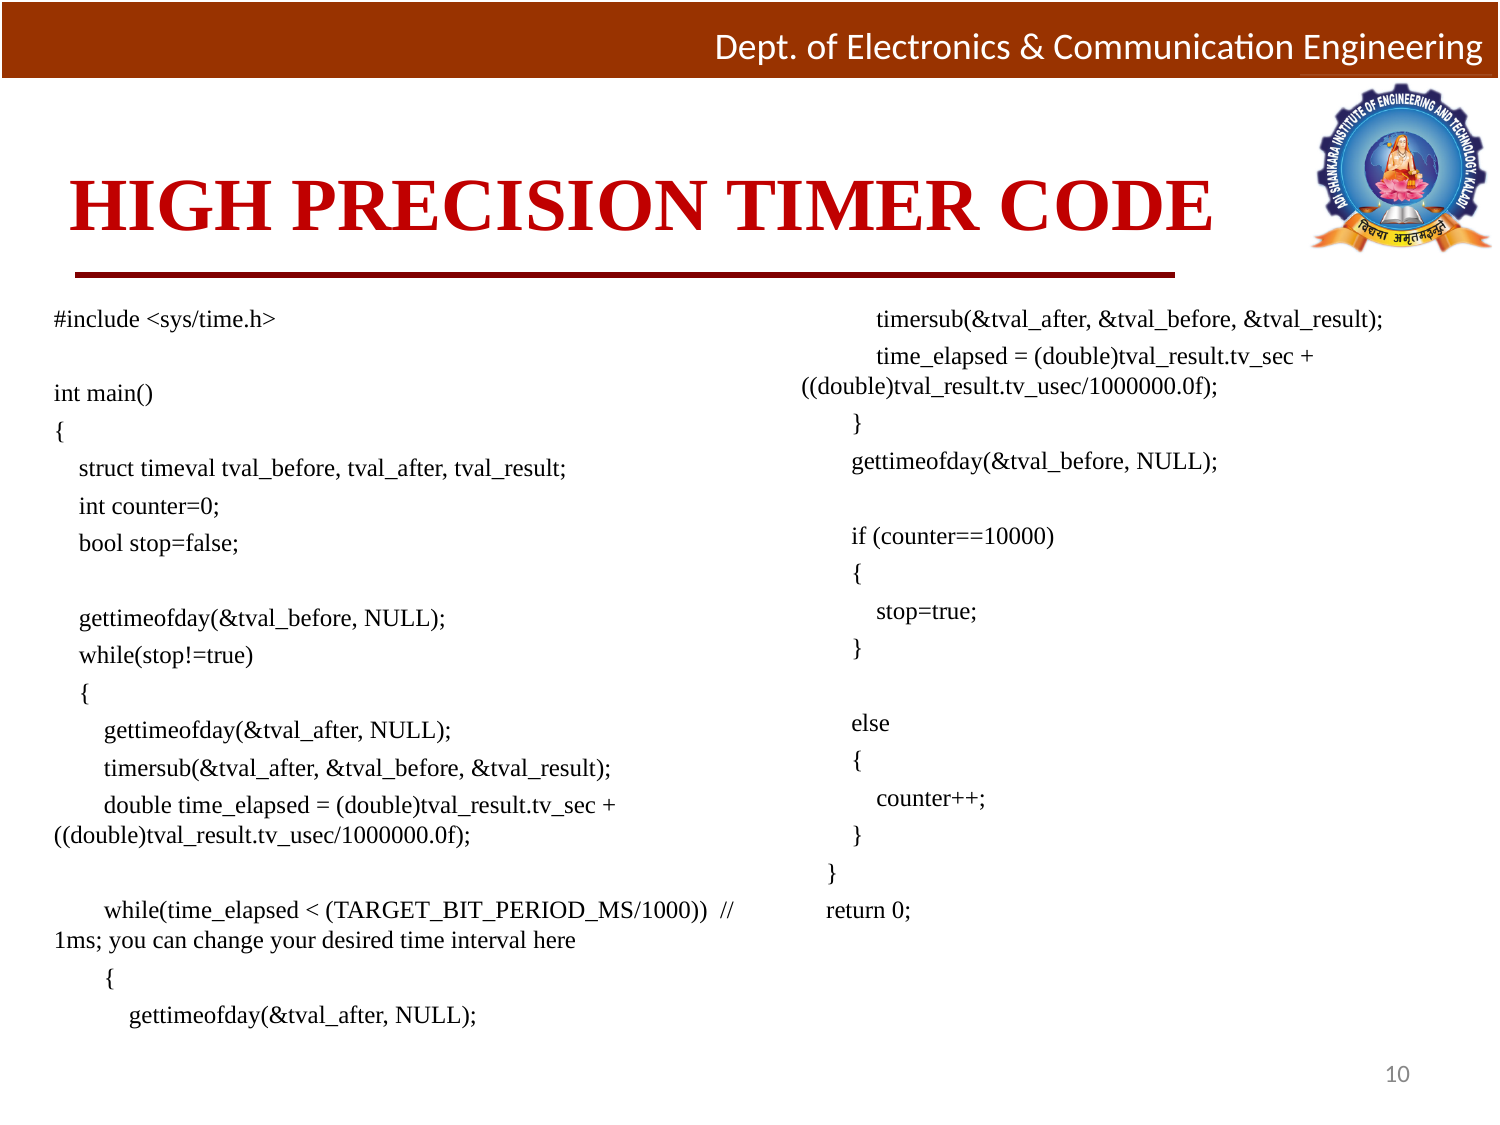

# HIGH PRECISION TIMER CODE
#include <sys/time.h>

int main()
{
    struct timeval tval_before, tval_after, tval_result;
    int counter=0;
    bool stop=false;

    gettimeofday(&tval_before, NULL);
    while(stop!=true)
    {
        gettimeofday(&tval_after, NULL);
        timersub(&tval_after, &tval_before, &tval_result);
        double time_elapsed = (double)tval_result.tv_sec + ((double)tval_result.tv_usec/1000000.0f);

        while(time_elapsed < (TARGET_BIT_PERIOD_MS/1000))  // 1ms; you can change your desired time interval here
        {
            gettimeofday(&tval_after, NULL);
            timersub(&tval_after, &tval_before, &tval_result);
            time_elapsed = (double)tval_result.tv_sec + ((double)tval_result.tv_usec/1000000.0f);
        }
        gettimeofday(&tval_before, NULL);

        if (counter==10000)
        {
            stop=true;
        }

        else
        {
            counter++;
        }
    }
    return 0;

10